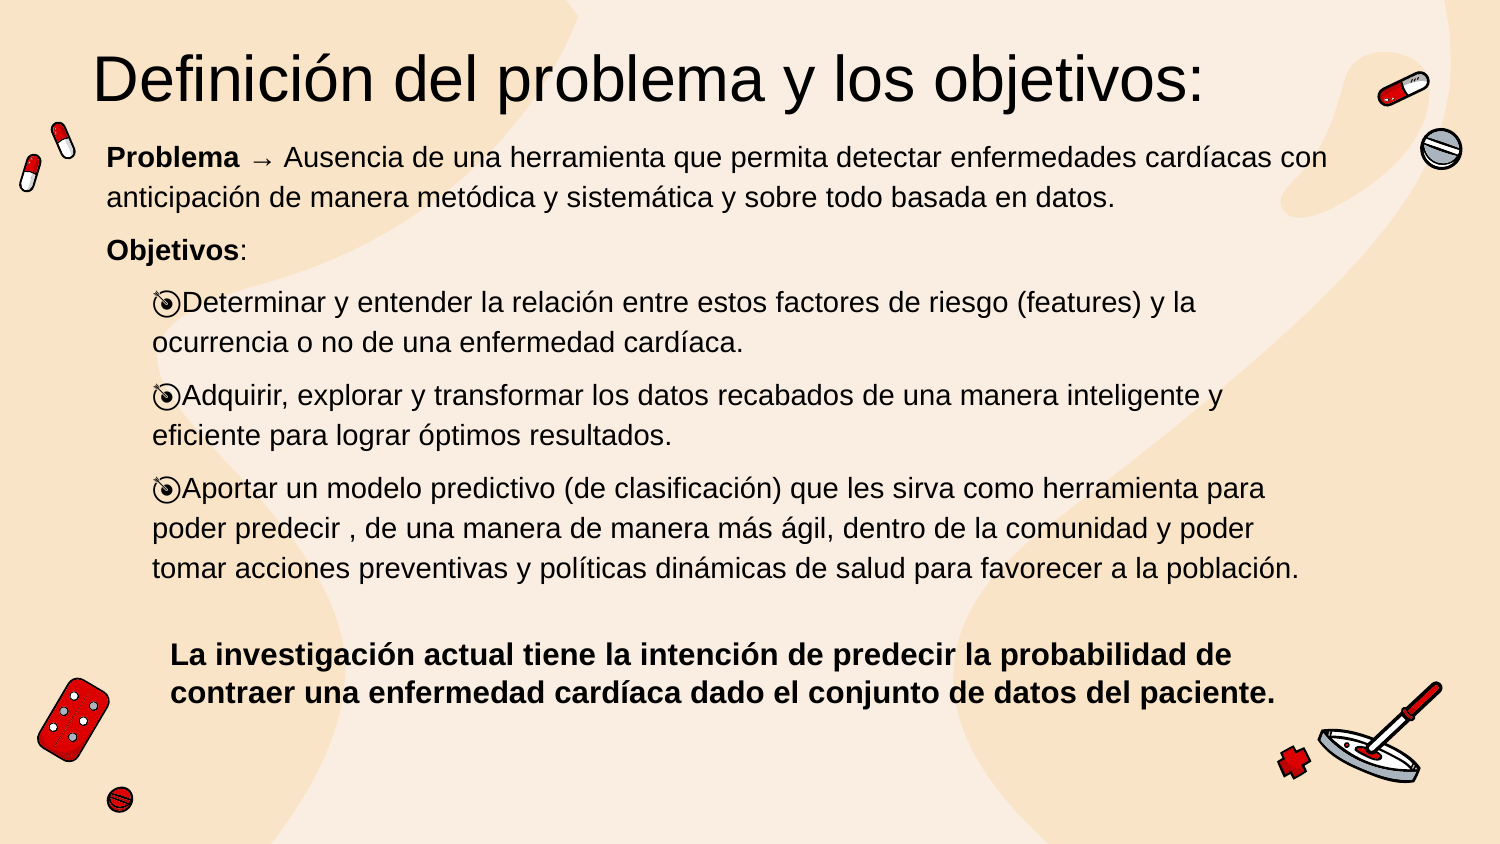

# Definición del problema y los objetivos:

Problema → Ausencia de una herramienta que permita detectar enfermedades cardíacas con anticipación de manera metódica y sistemática y sobre todo basada en datos.
Objetivos:
🎯Determinar y entender la relación entre estos factores de riesgo (features) y la ocurrencia o no de una enfermedad cardíaca.
🎯Adquirir, explorar y transformar los datos recabados de una manera inteligente y eficiente para lograr óptimos resultados.
🎯Aportar un modelo predictivo (de clasificación) que les sirva como herramienta para poder predecir , de una manera de manera más ágil, dentro de la comunidad y poder tomar acciones preventivas y políticas dinámicas de salud para favorecer a la población.

La investigación actual tiene la intención de predecir la probabilidad de contraer una enfermedad cardíaca dado el conjunto de datos del paciente.